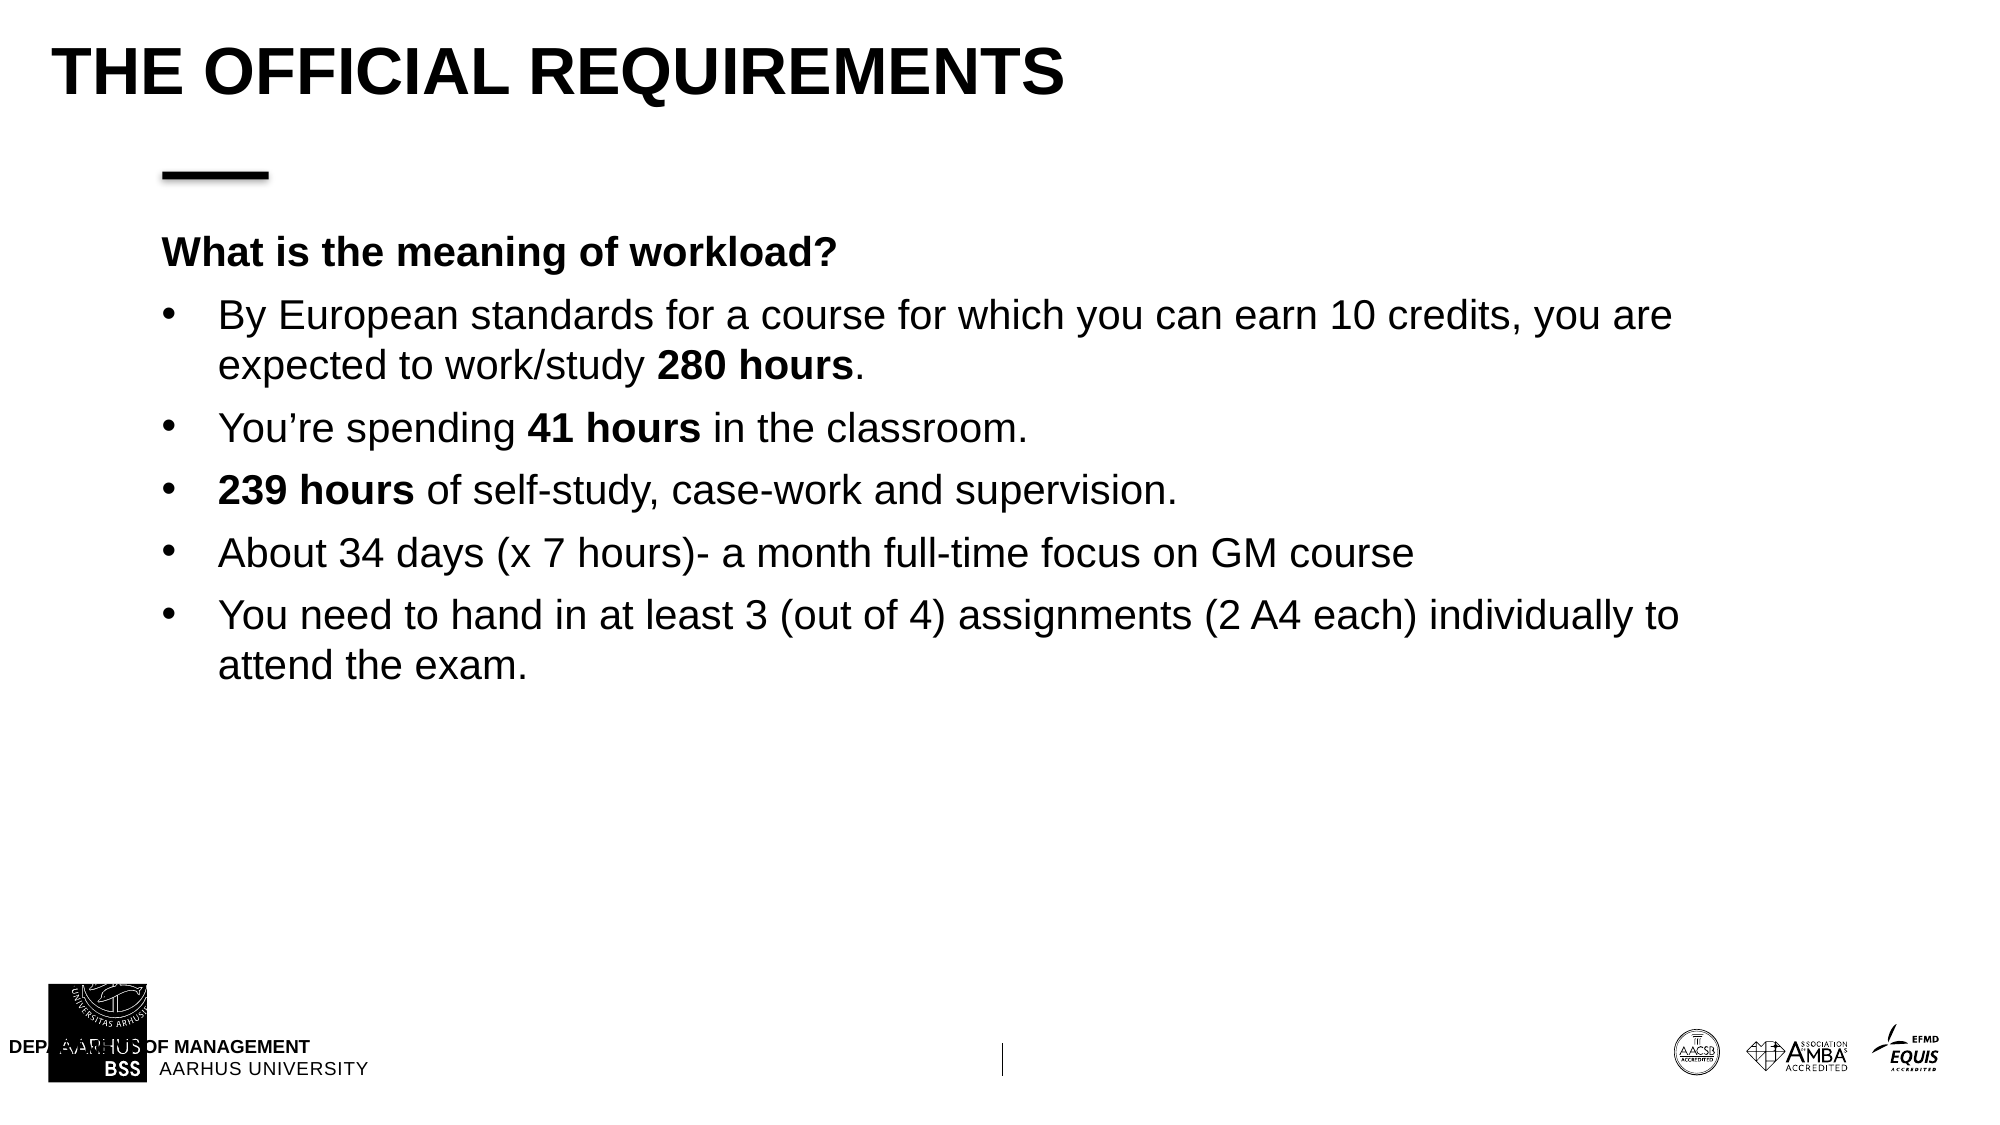

# The official requirements
What is the meaning of workload?
By European standards for a course for which you can earn 10 credits, you are expected to work/study 280 hours.
You’re spending 41 hours in the classroom.
239 hours of self-study, case-work and supervision.
About 34 days (x 7 hours)- a month full-time focus on GM course
You need to hand in at least 3 (out of 4) assignments (2 A4 each) individually to attend the exam.